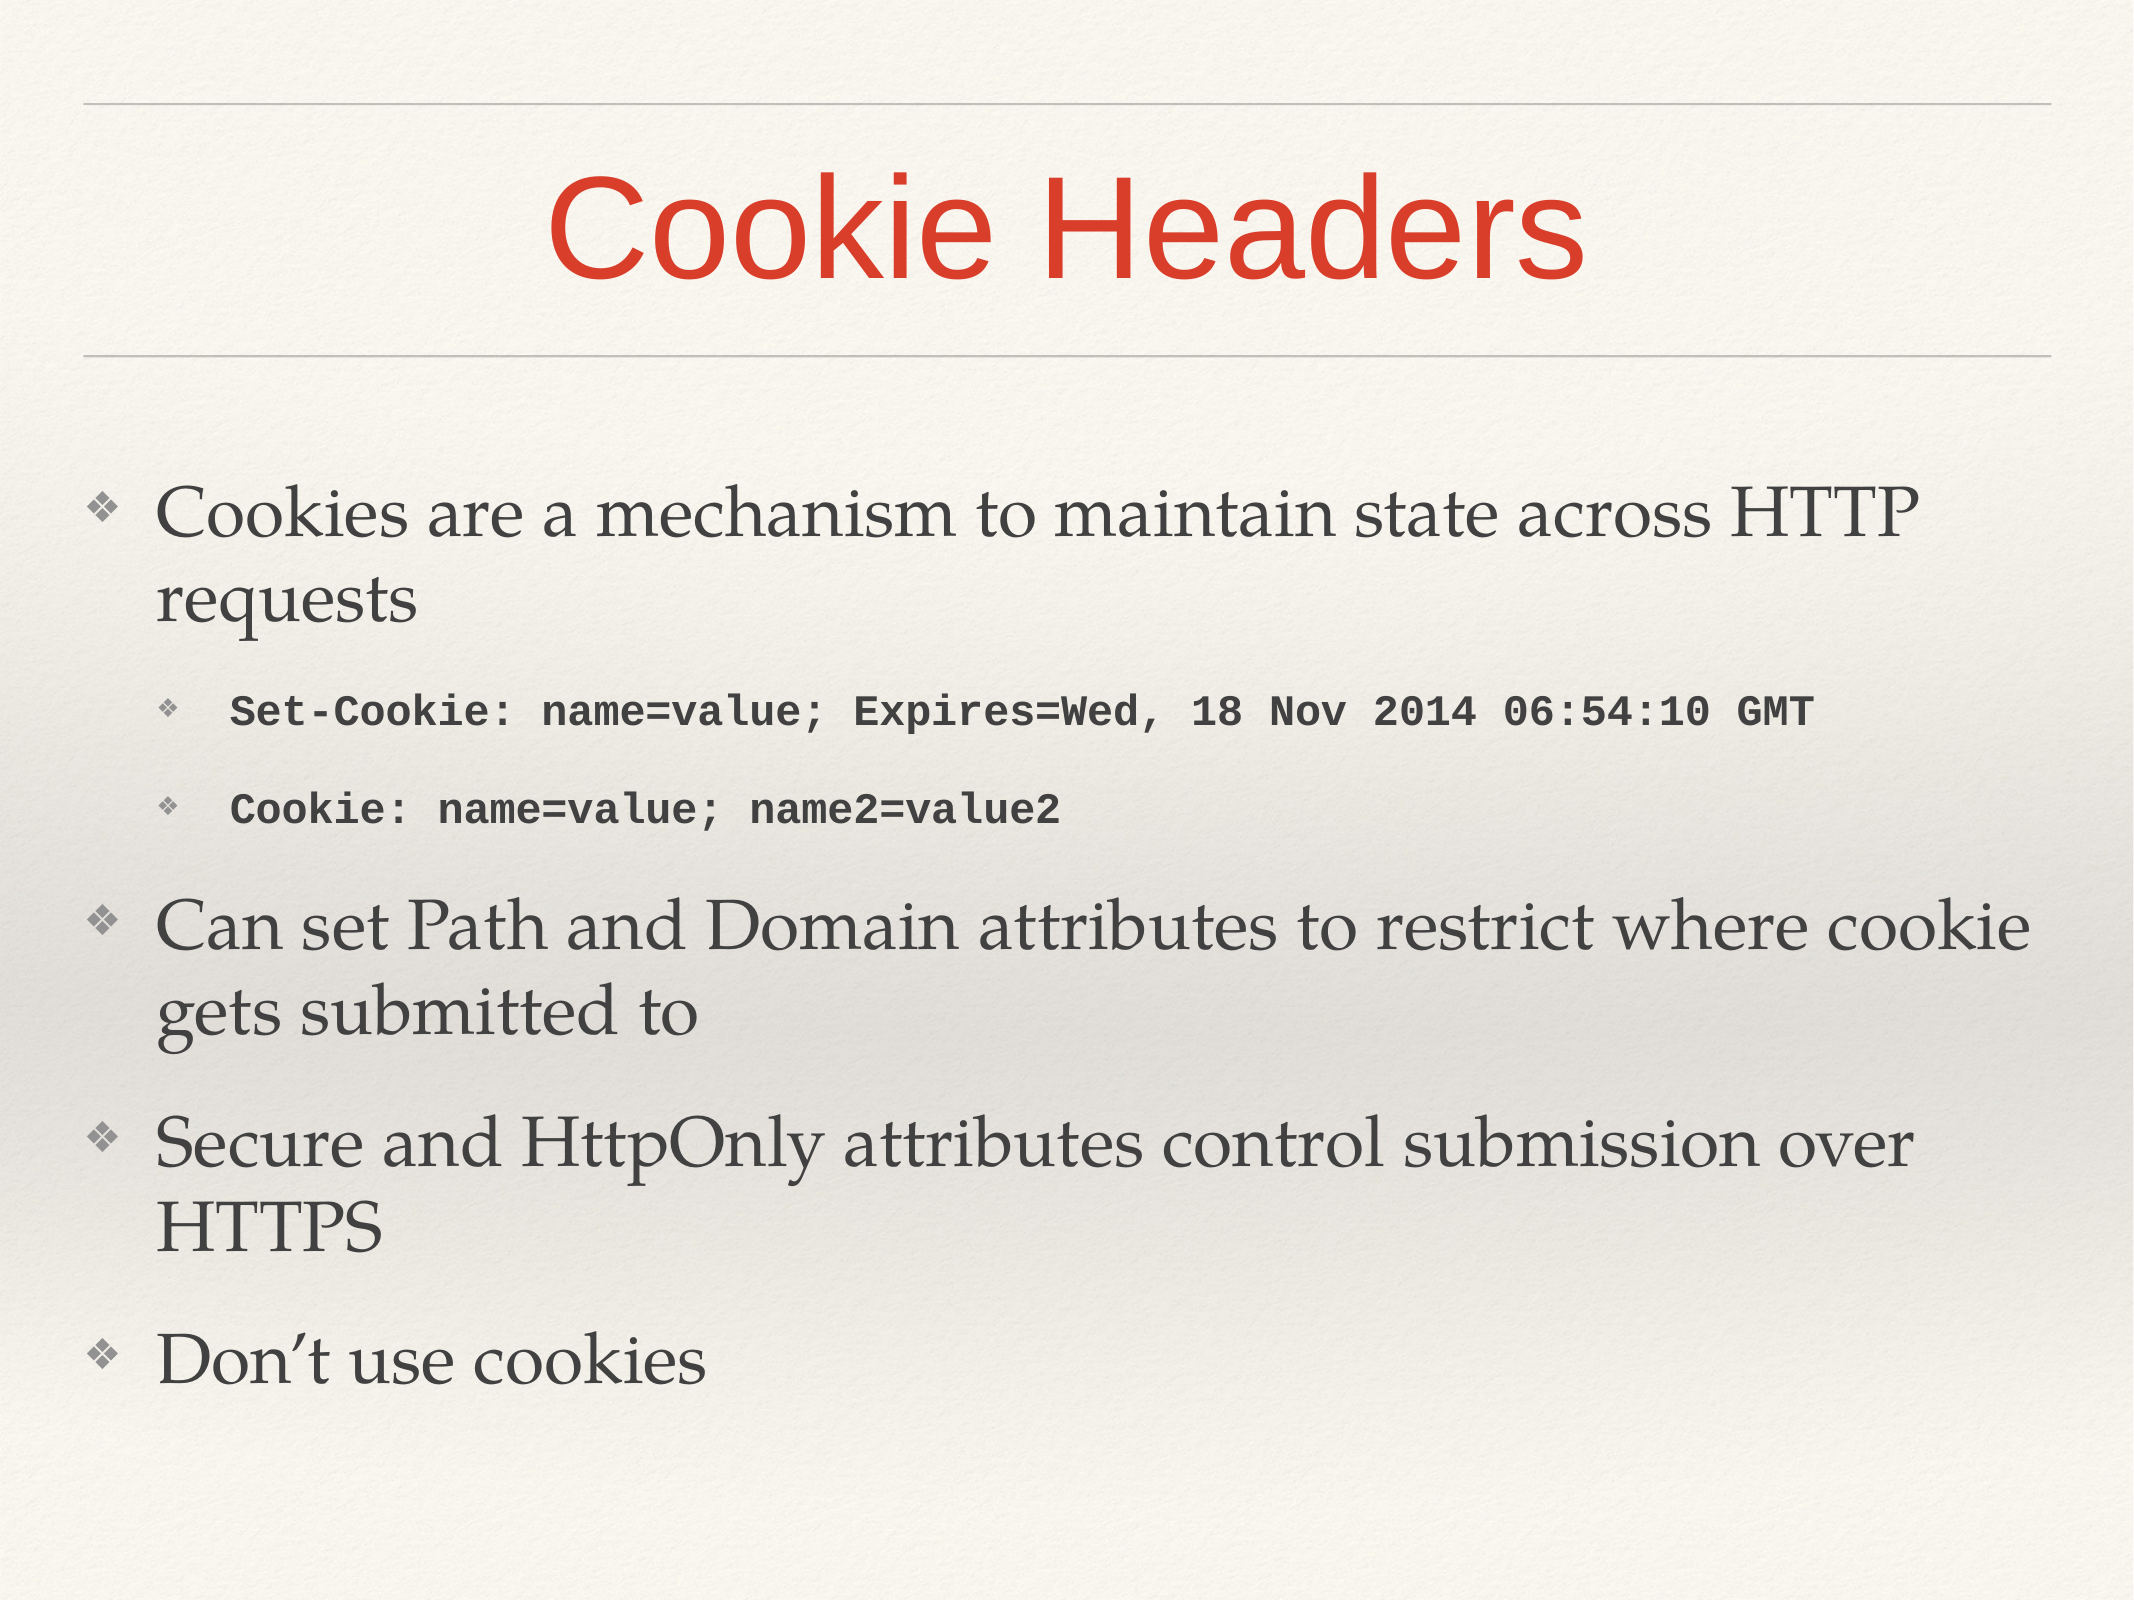

# Cookie Headers
Cookies are a mechanism to maintain state across HTTP requests
Set-Cookie: name=value; Expires=Wed, 18 Nov 2014 06:54:10 GMT
Cookie: name=value; name2=value2
Can set Path and Domain attributes to restrict where cookie gets submitted to
Secure and HttpOnly attributes control submission over HTTPS
Don’t use cookies